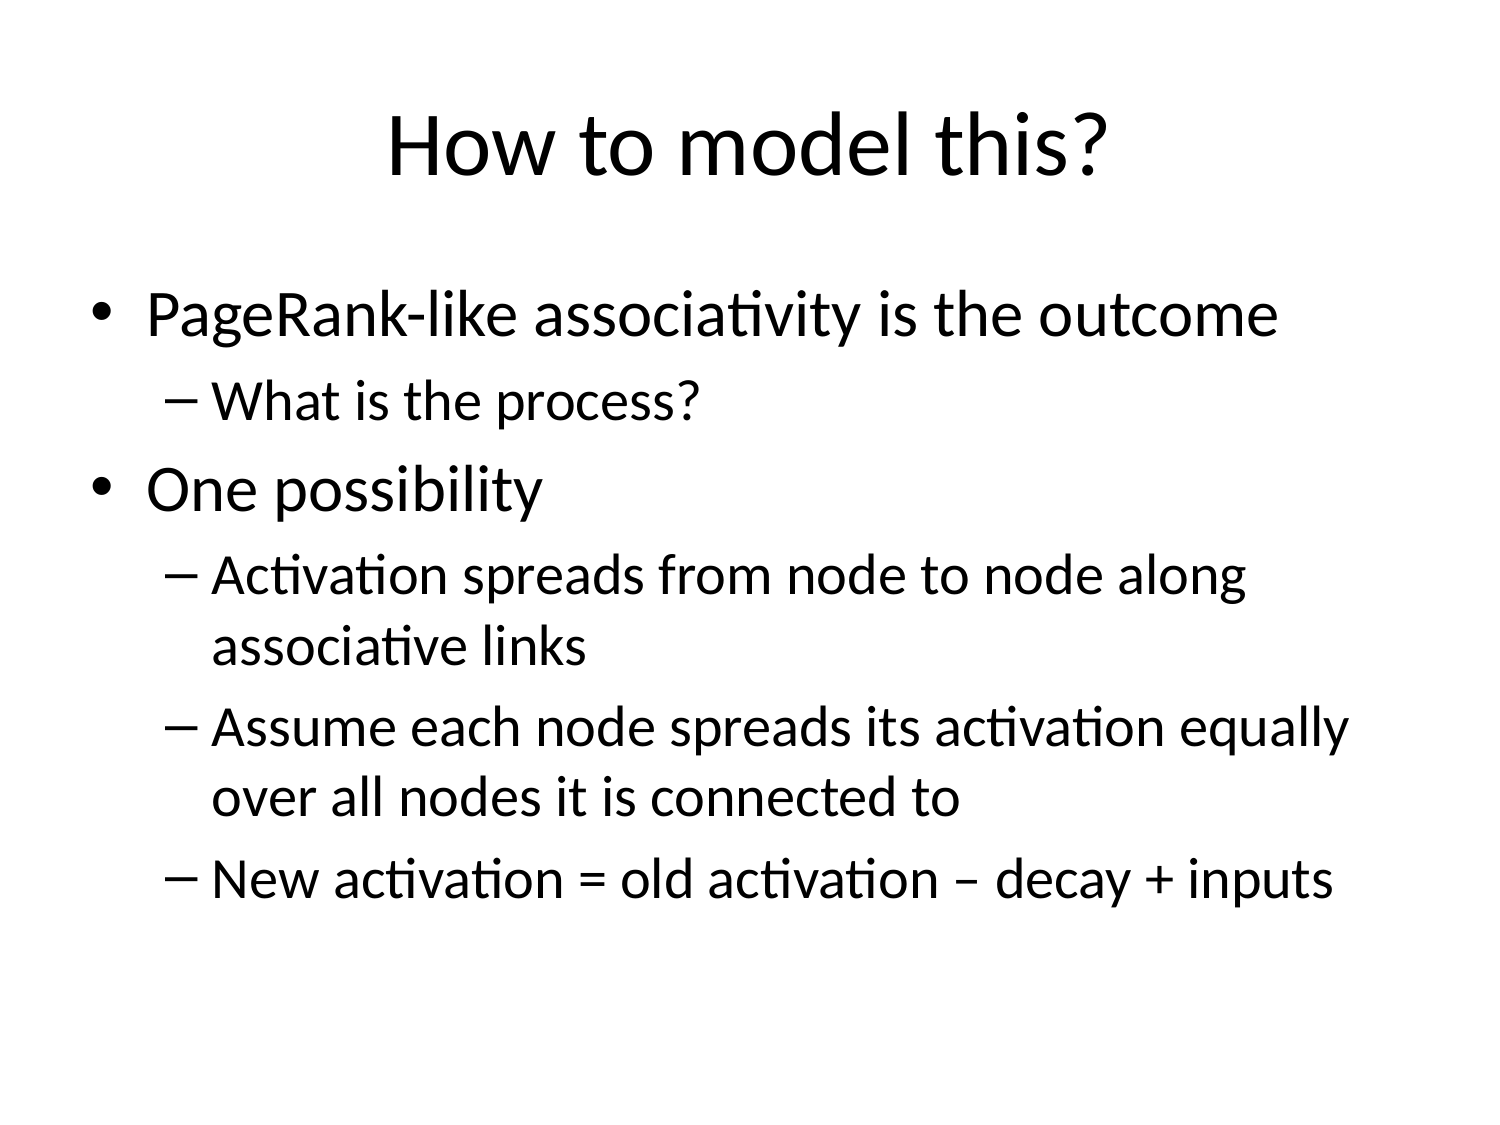

# How to model this?
PageRank-like associativity is the outcome
What is the process?
One possibility
Activation spreads from node to node along associative links
Assume each node spreads its activation equally over all nodes it is connected to
New activation = old activation – decay + inputs